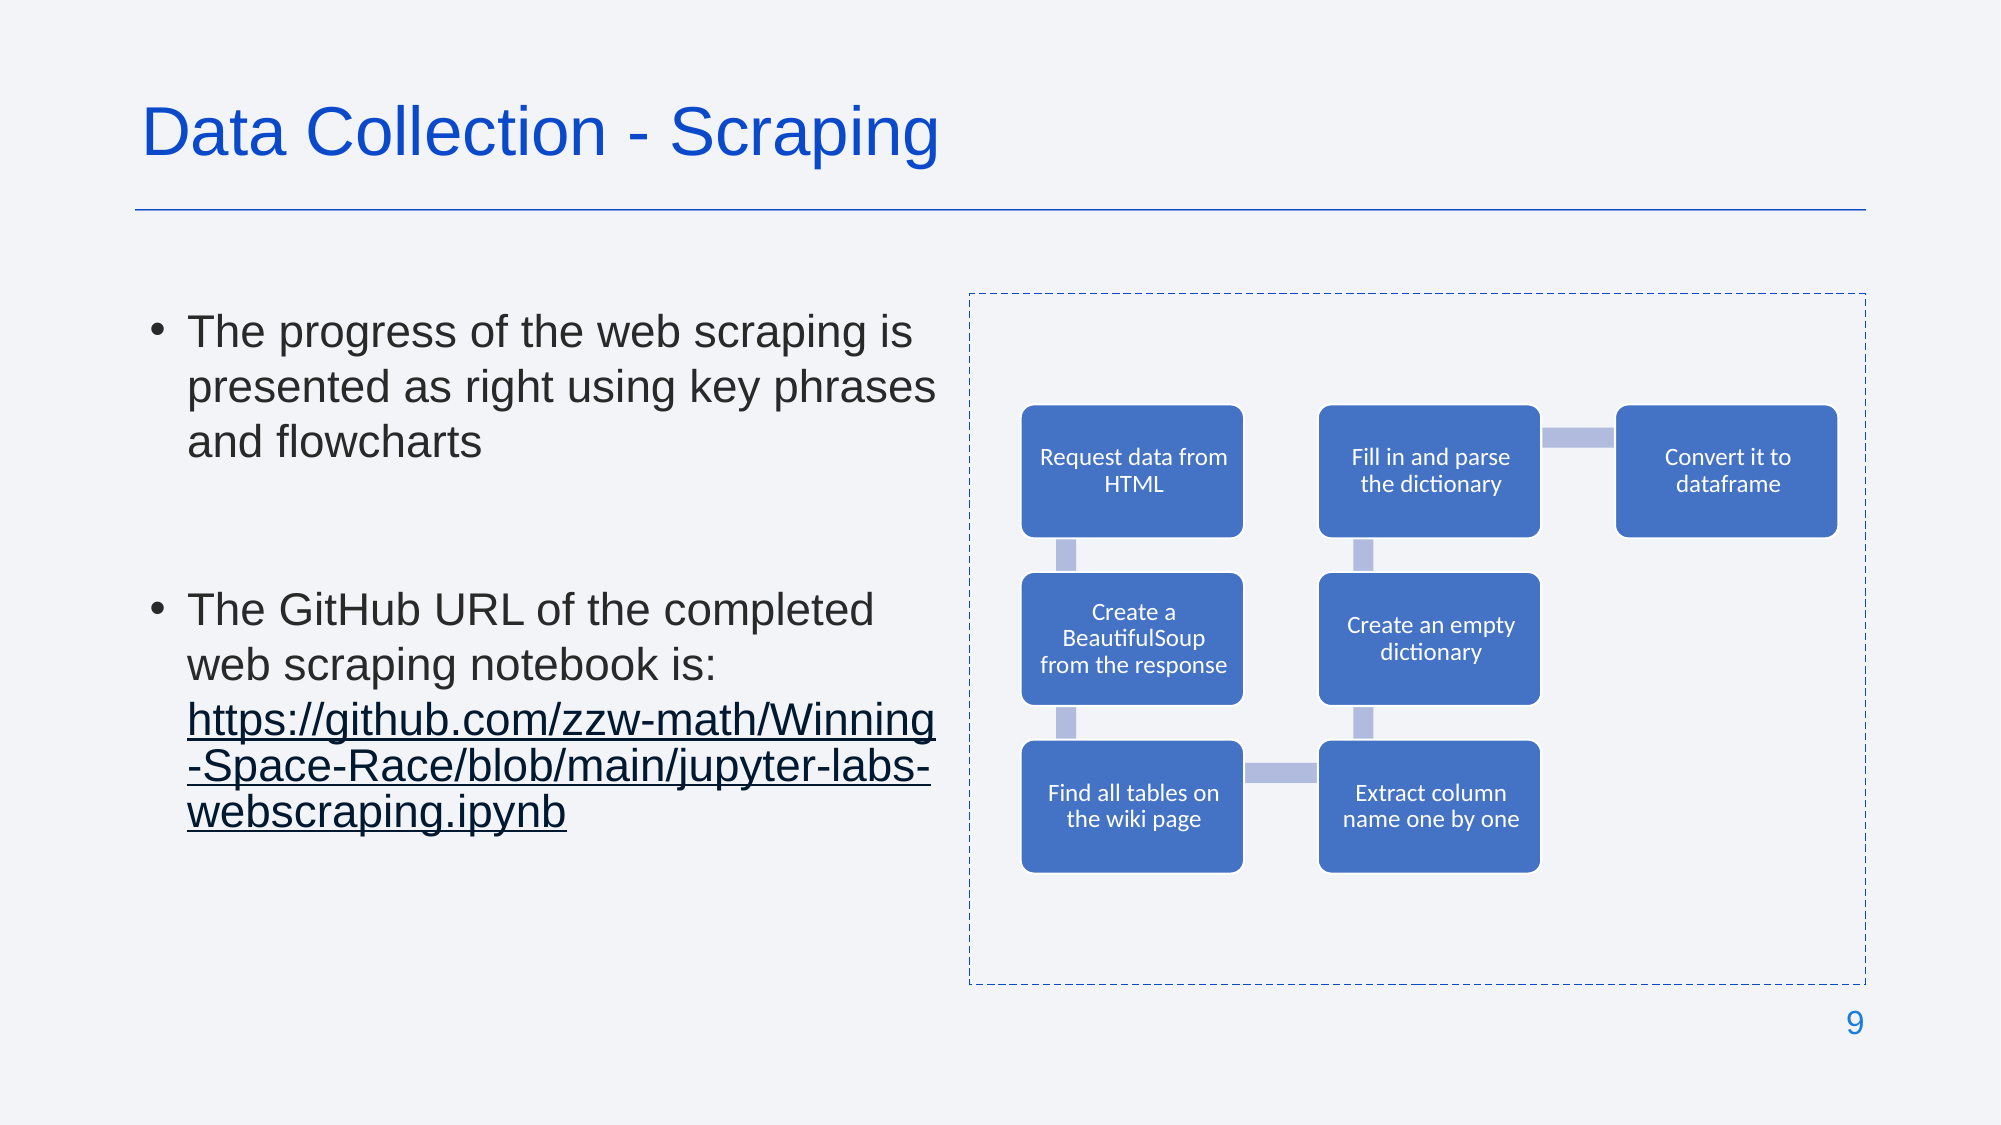

Data Collection - Scraping
The progress of the web scraping is presented as right using key phrases and flowcharts

The GitHub URL of the completed web scraping notebook is: https://github.com/zzw-math/Winning-Space-Race/blob/main/jupyter-labs-webscraping.ipynb

Request data from HTML
Create a BeautifulSoup from the response
Find all tables on the wiki page
Extract column name one by one
Create an empty dictionary
Fill in and parse the dictionary
Convert it to dataframe
9